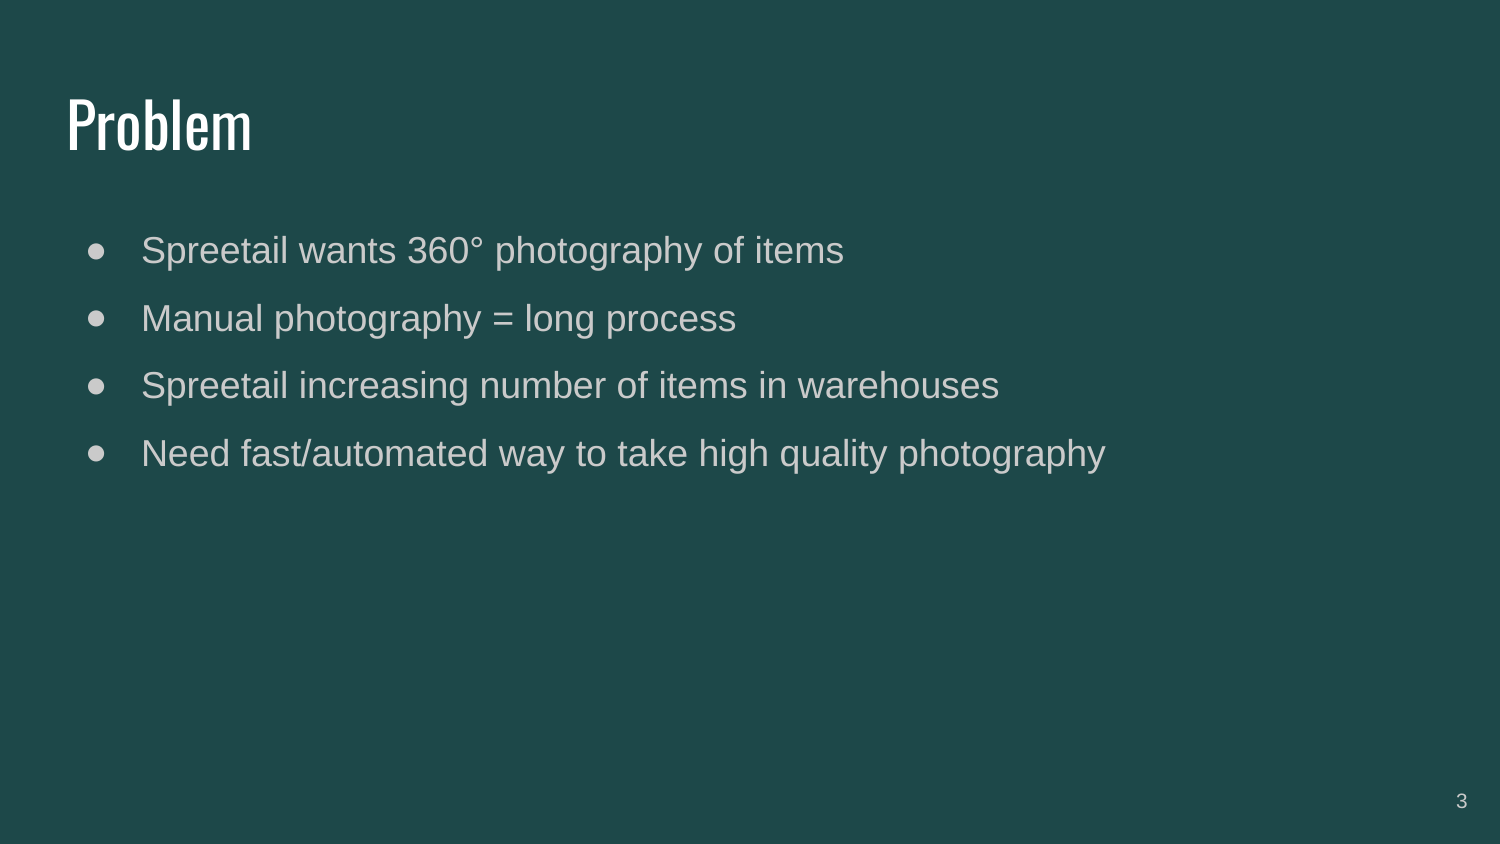

# Problem
Spreetail wants 360° photography of items
Manual photography = long process
Spreetail increasing number of items in warehouses
Need fast/automated way to take high quality photography
3